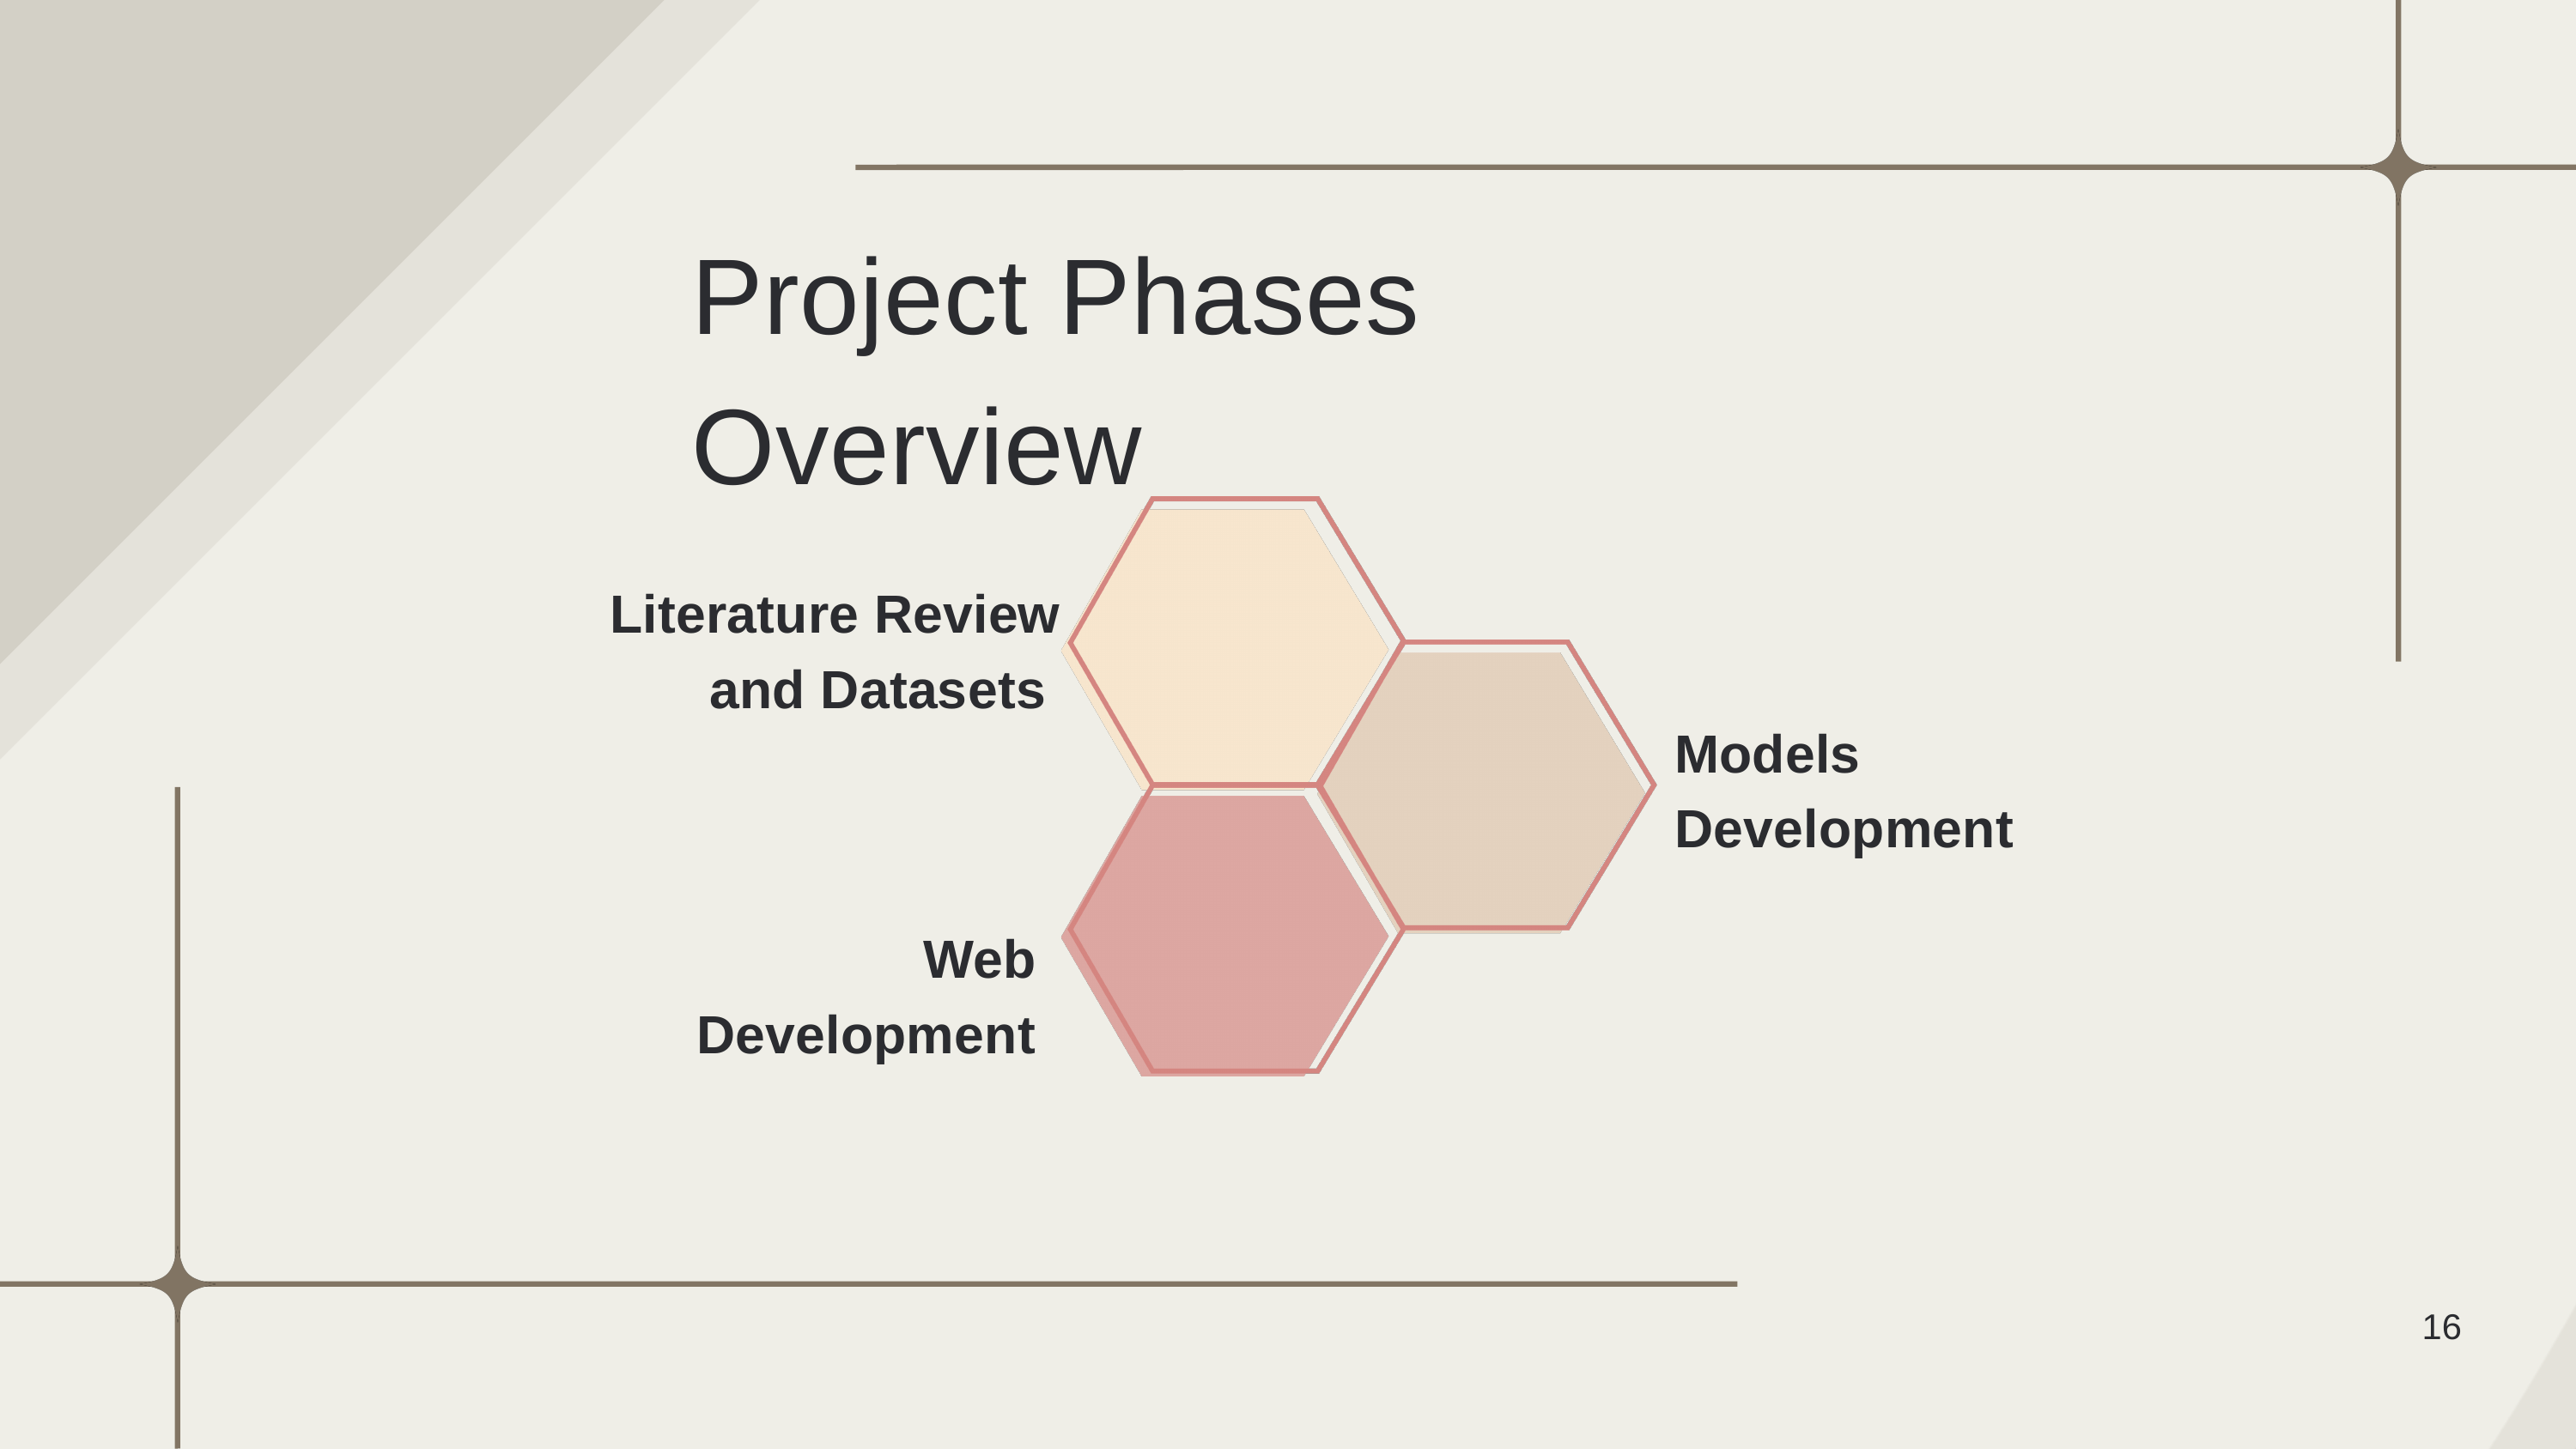

Project Phases Overview

Literature Review and Datasets
Models
Development

Web
Development

16